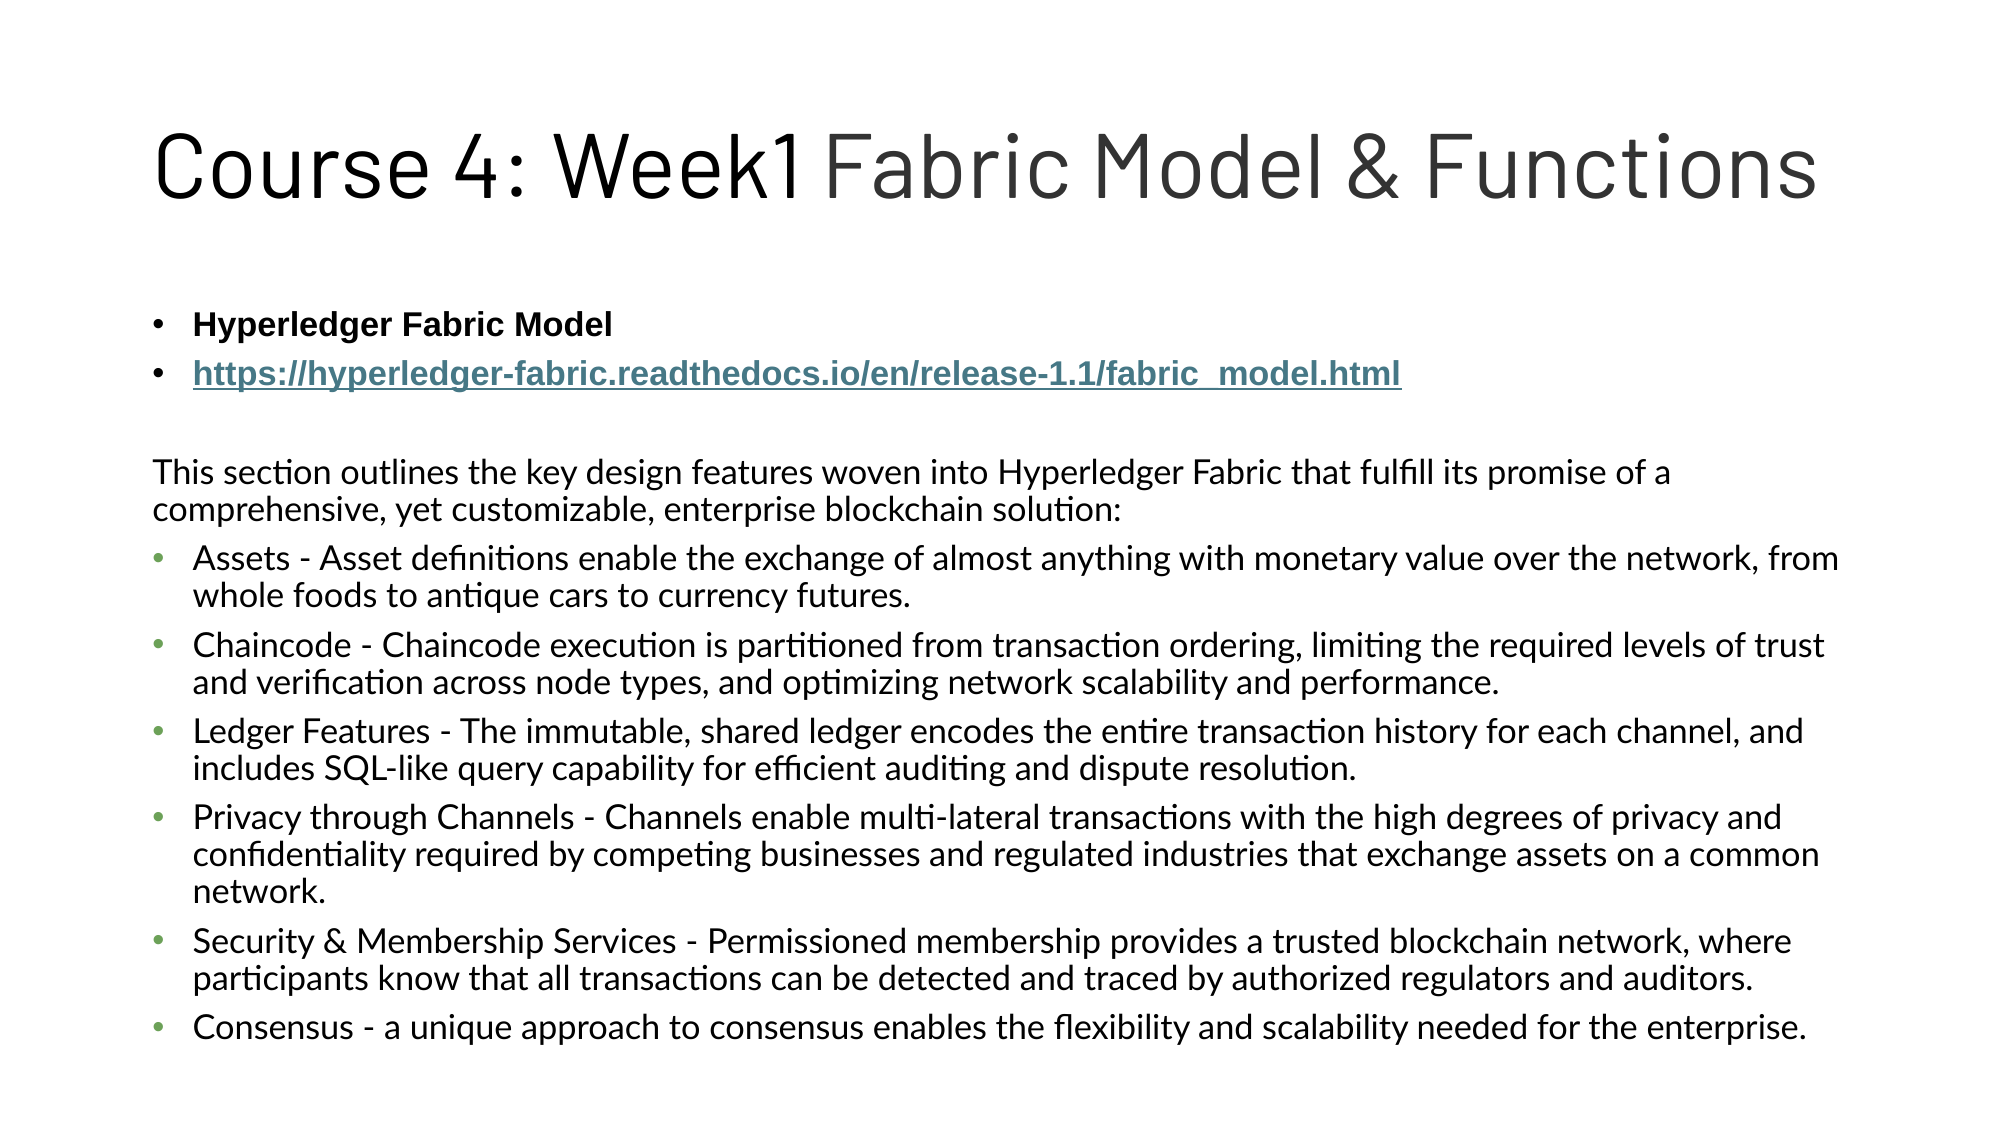

# Course 4: Week1 Fabric Model & Functions
Hyperledger Fabric Model
https://hyperledger-fabric.readthedocs.io/en/release-1.1/fabric_model.html

This section outlines the key design features woven into Hyperledger Fabric that fulfill its promise of a comprehensive, yet customizable, enterprise blockchain solution:
Assets - Asset definitions enable the exchange of almost anything with monetary value over the network, from whole foods to antique cars to currency futures.
Chaincode - Chaincode execution is partitioned from transaction ordering, limiting the required levels of trust and verification across node types, and optimizing network scalability and performance.
Ledger Features - The immutable, shared ledger encodes the entire transaction history for each channel, and includes SQL-like query capability for efficient auditing and dispute resolution.
Privacy through Channels - Channels enable multi-lateral transactions with the high degrees of privacy and confidentiality required by competing businesses and regulated industries that exchange assets on a common network.
Security & Membership Services - Permissioned membership provides a trusted blockchain network, where participants know that all transactions can be detected and traced by authorized regulators and auditors.
Consensus - a unique approach to consensus enables the flexibility and scalability needed for the enterprise.